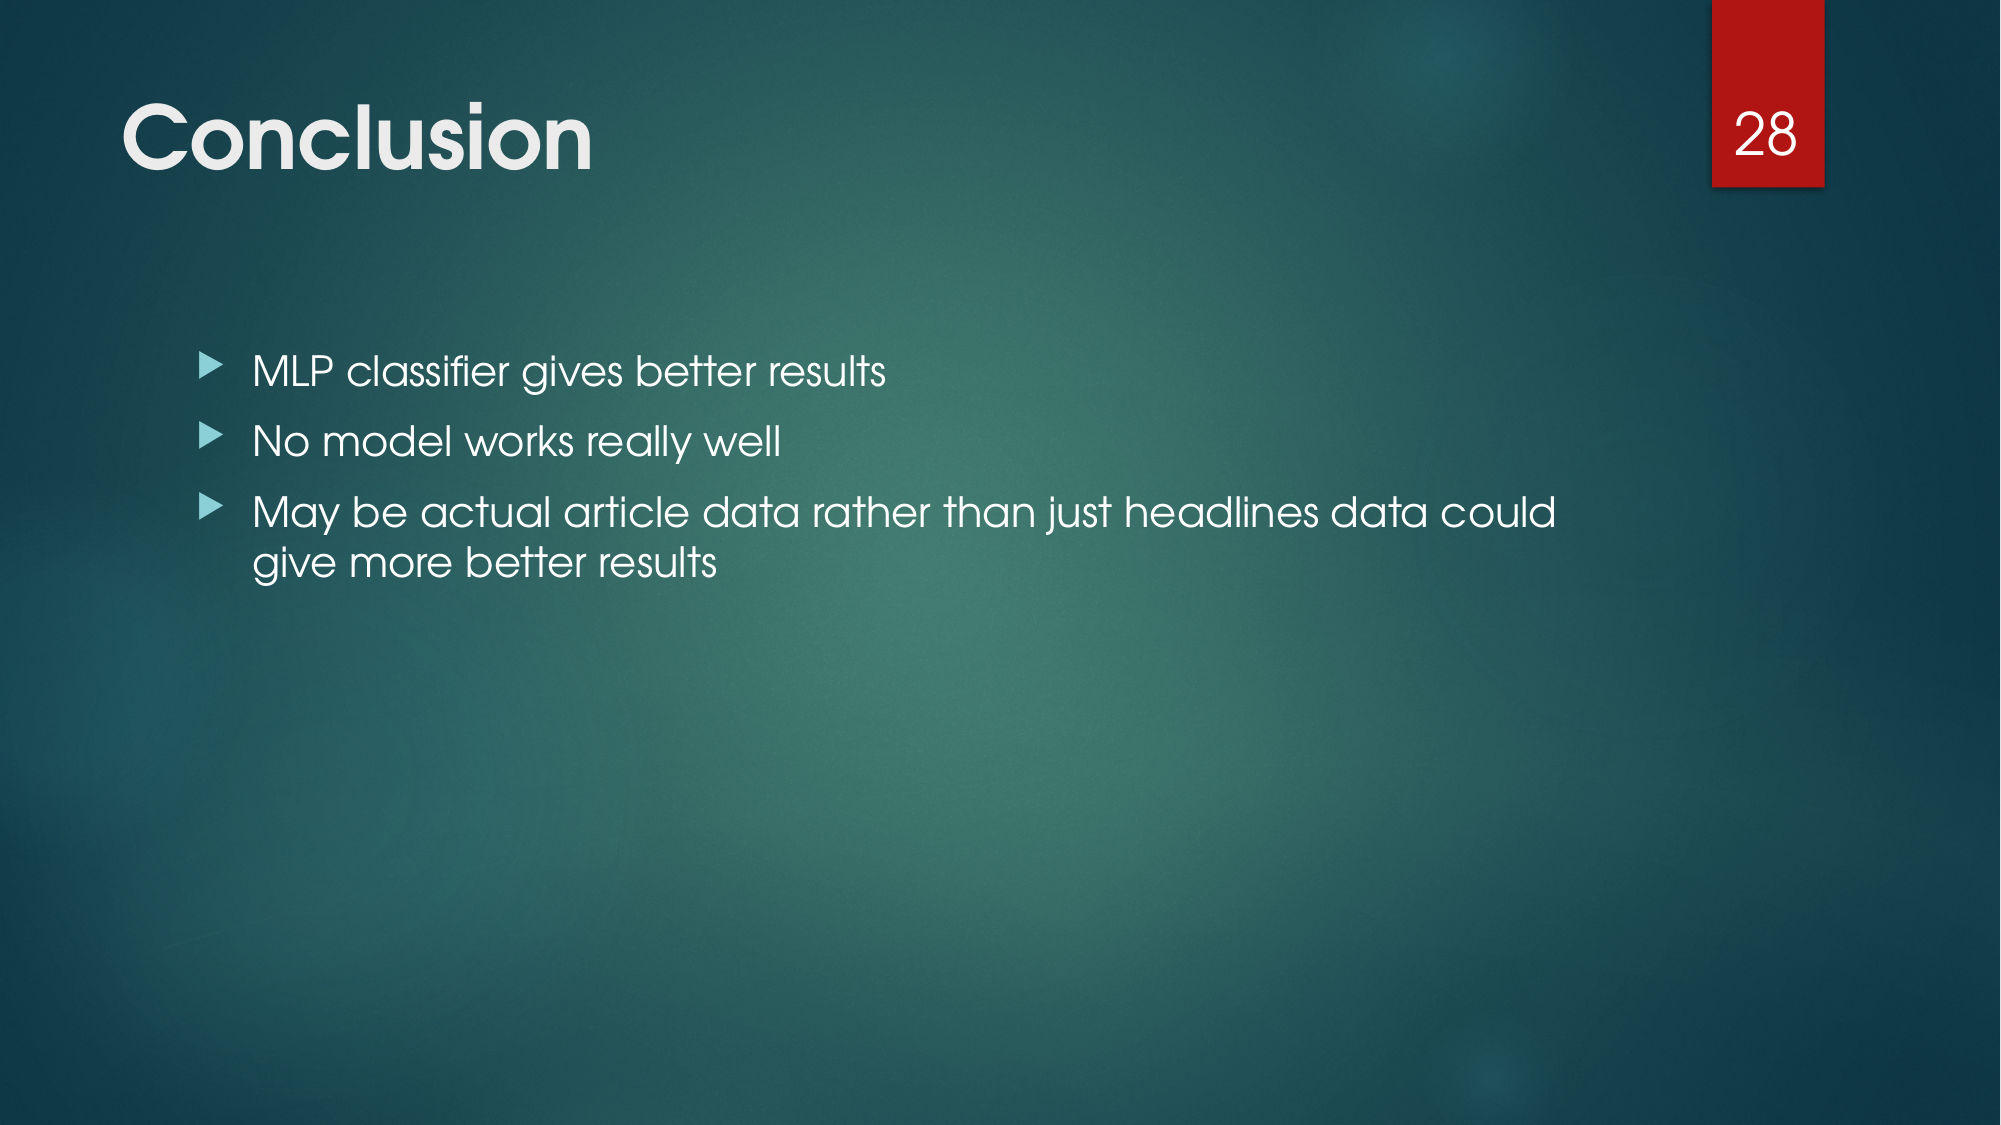

28
# Conclusion
MLP classifier gives better results
No model works really well
May be actual article data rather than just headlines data could give more better results